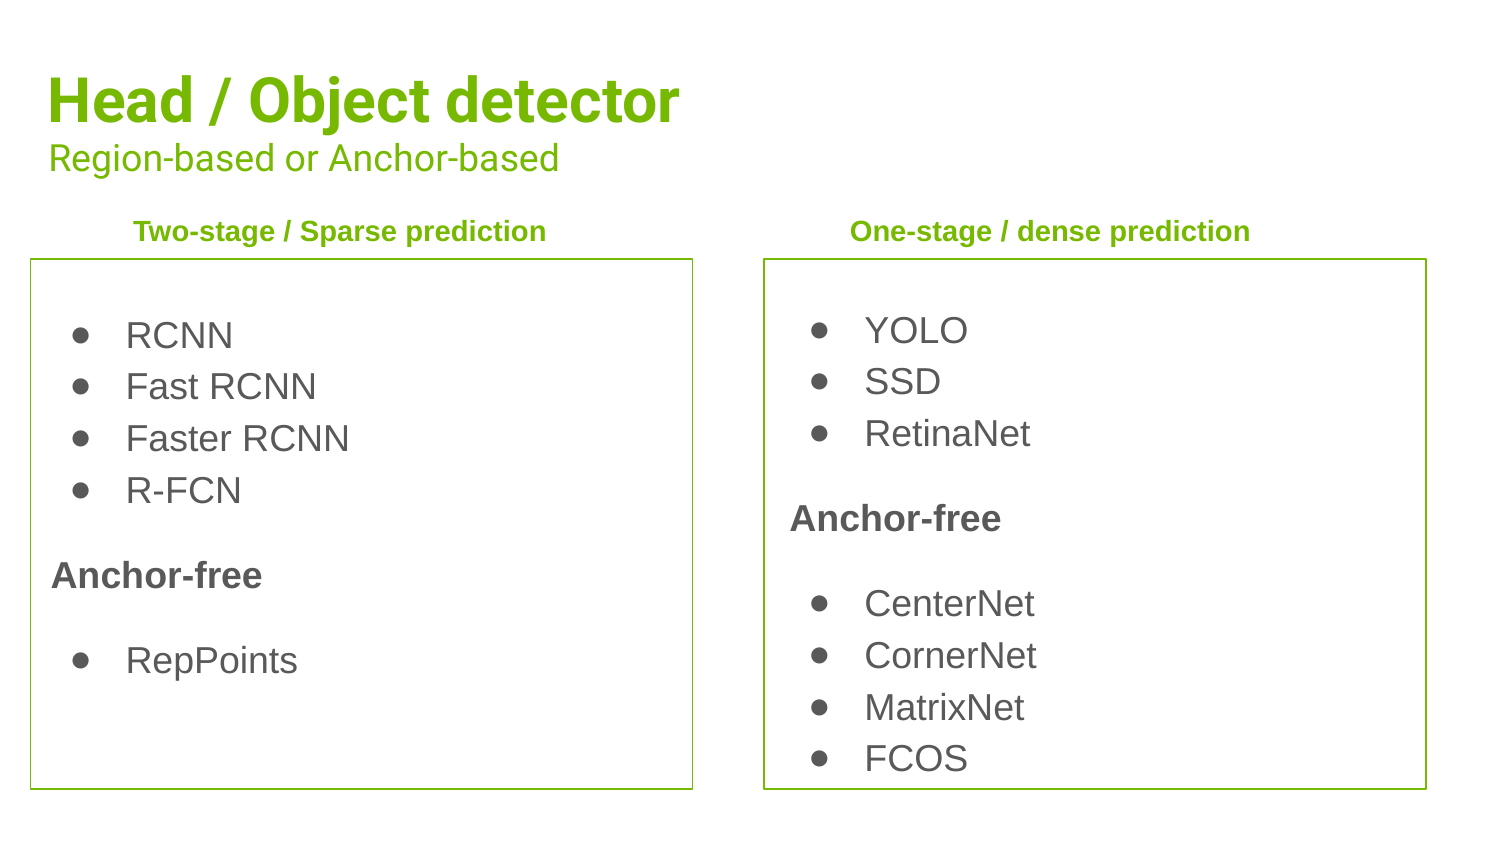

Head / Object detector
Region-based or Anchor-based
Two-stage / Sparse prediction

One-stage / dense prediction

YOLO
SSD
RetinaNet
Anchor-free
CenterNet
CornerNet
MatrixNet
FCOS

RCNN
Fast RCNN
Faster RCNN
R-FCN
Anchor-free
RepPoints